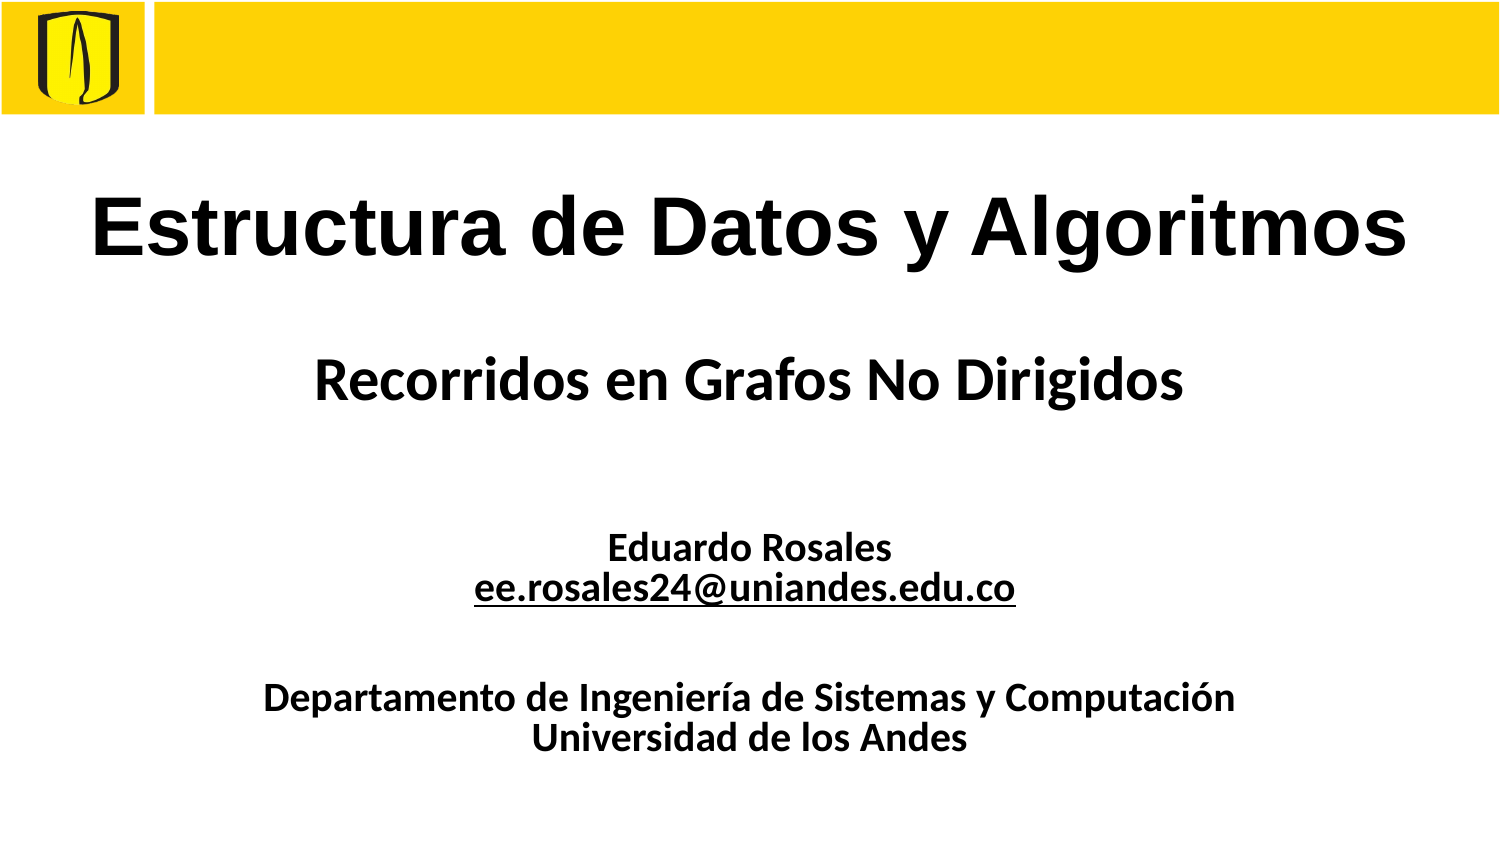

# Estructura de Datos y Algoritmos
Recorridos en Grafos No Dirigidos
Eduardo Rosales
ee.rosales24@uniandes.edu.co
Departamento de Ingeniería de Sistemas y Computación
Universidad de los Andes